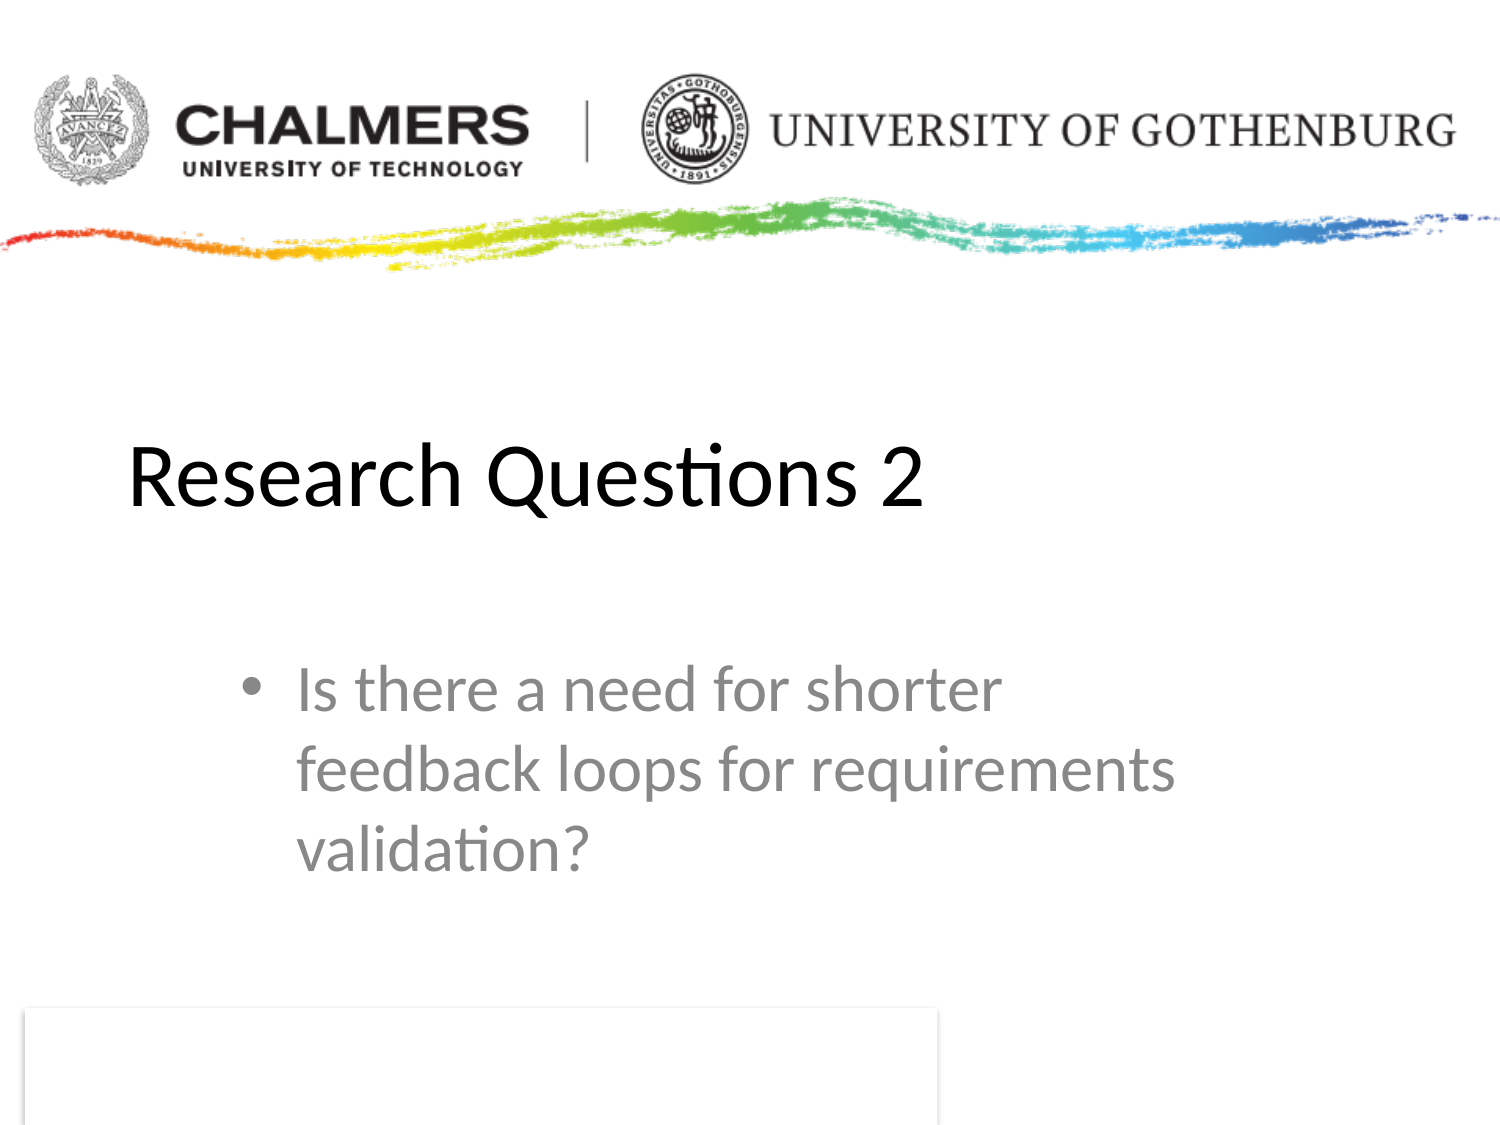

# Research Questions 2
Is there a need for shorter feedback loops for requirements validation?